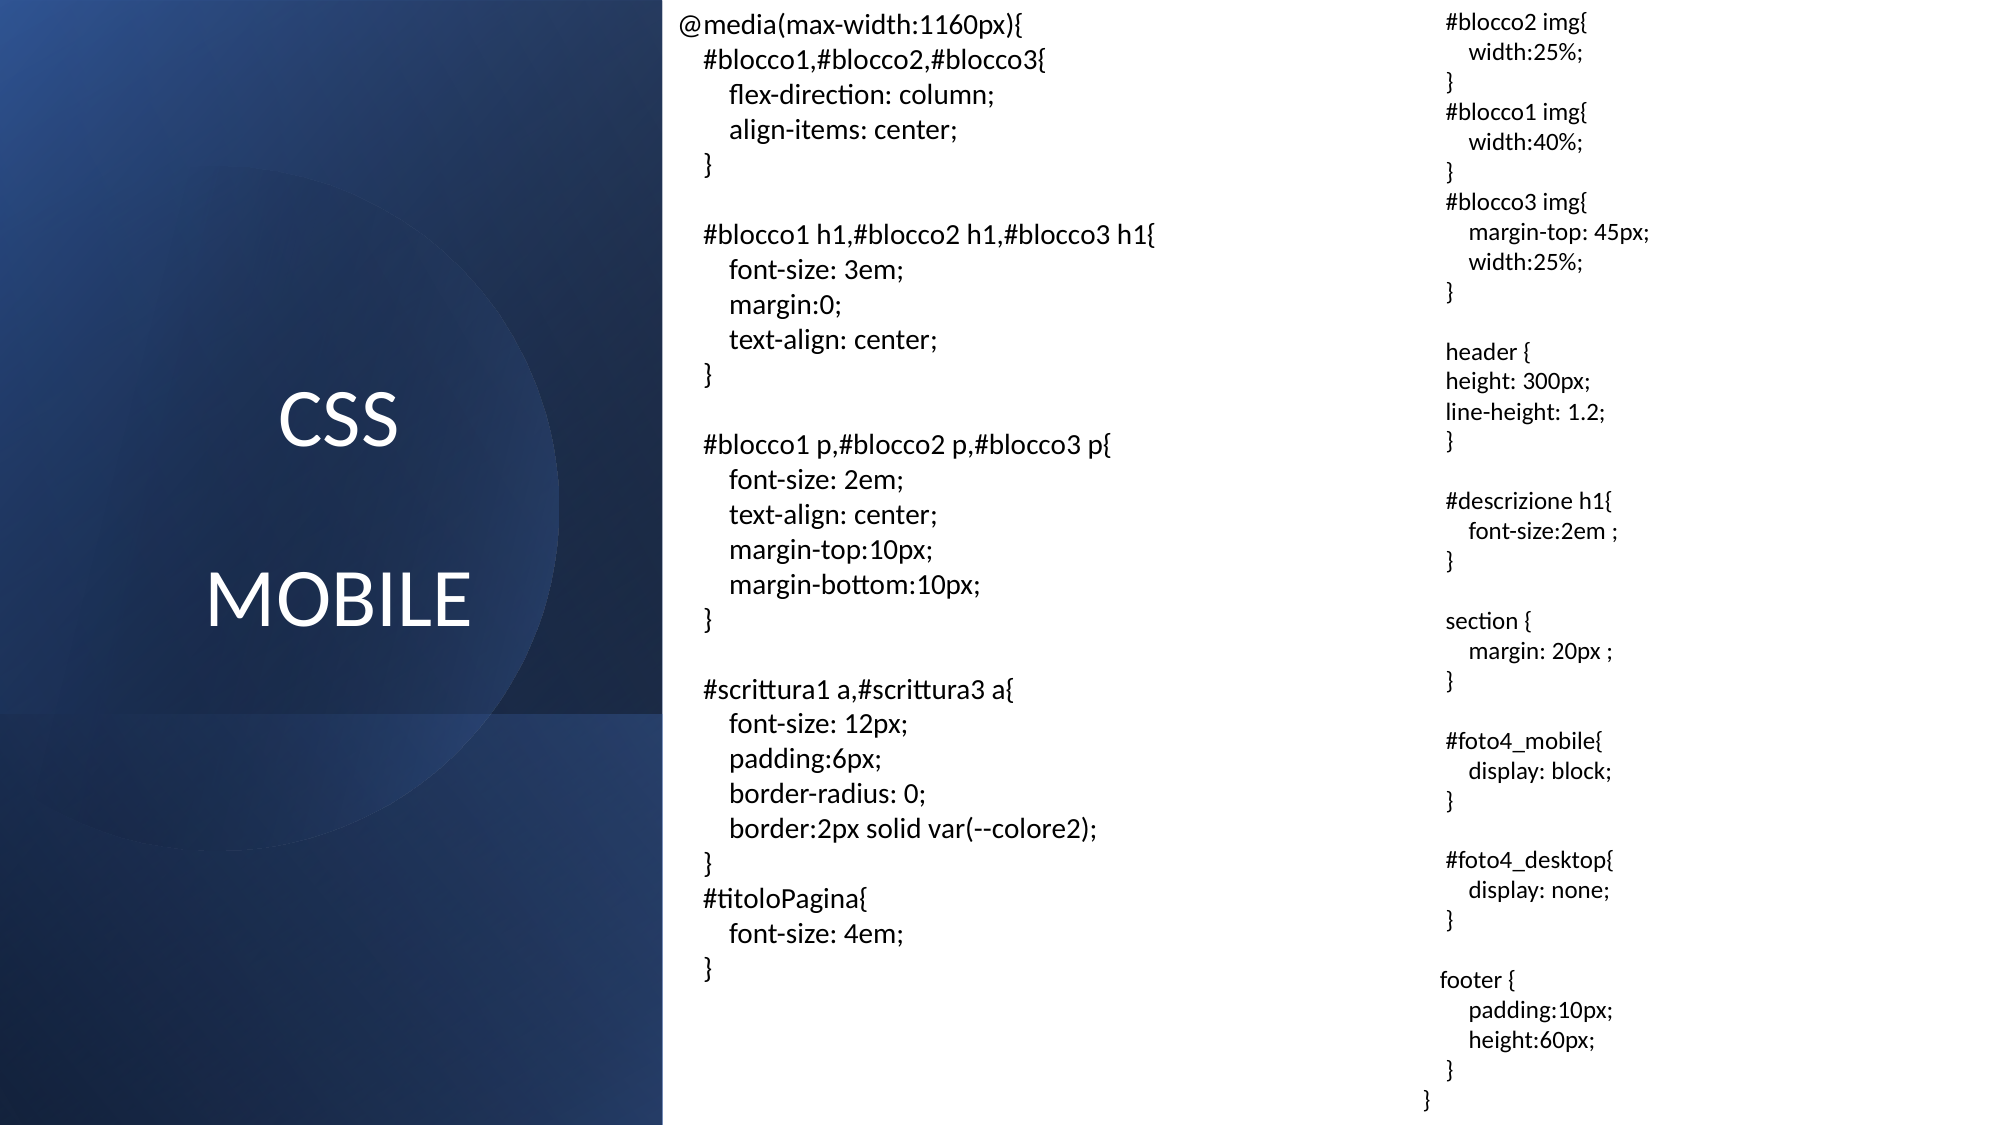

@media(max-width:1160px){
    #blocco1,#blocco2,#blocco3{
        flex-direction: column;
        align-items: center;
    }

    #blocco1 h1,#blocco2 h1,#blocco3 h1{
        font-size: 3em;
        margin:0;
        text-align: center;
    }
    #blocco1 p,#blocco2 p,#blocco3 p{
        font-size: 2em;
        text-align: center;
        margin-top:10px;
        margin-bottom:10px;
    }
    #scrittura1 a,#scrittura3 a{
        font-size: 12px;
        padding:6px;
        border-radius: 0;
        border:2px solid var(--colore2);
    }
    #titoloPagina{
        font-size: 4em;
    }
    #blocco2 img{
        width:25%;
    }
    #blocco1 img{
        width:40%;
    }
    #blocco3 img{
        margin-top: 45px;
        width:25%;
    }

    header {
    height: 300px;
    line-height: 1.2;
    }
    #descrizione h1{
        font-size:2em ;
    }
    section {
        margin: 20px ;
    }
    #foto4_mobile{
        display: block;
    }
    #foto4_desktop{
        display: none;
    }
   footer {
        padding:10px;
        height:60px;
    }
}

# CSS MOBILE